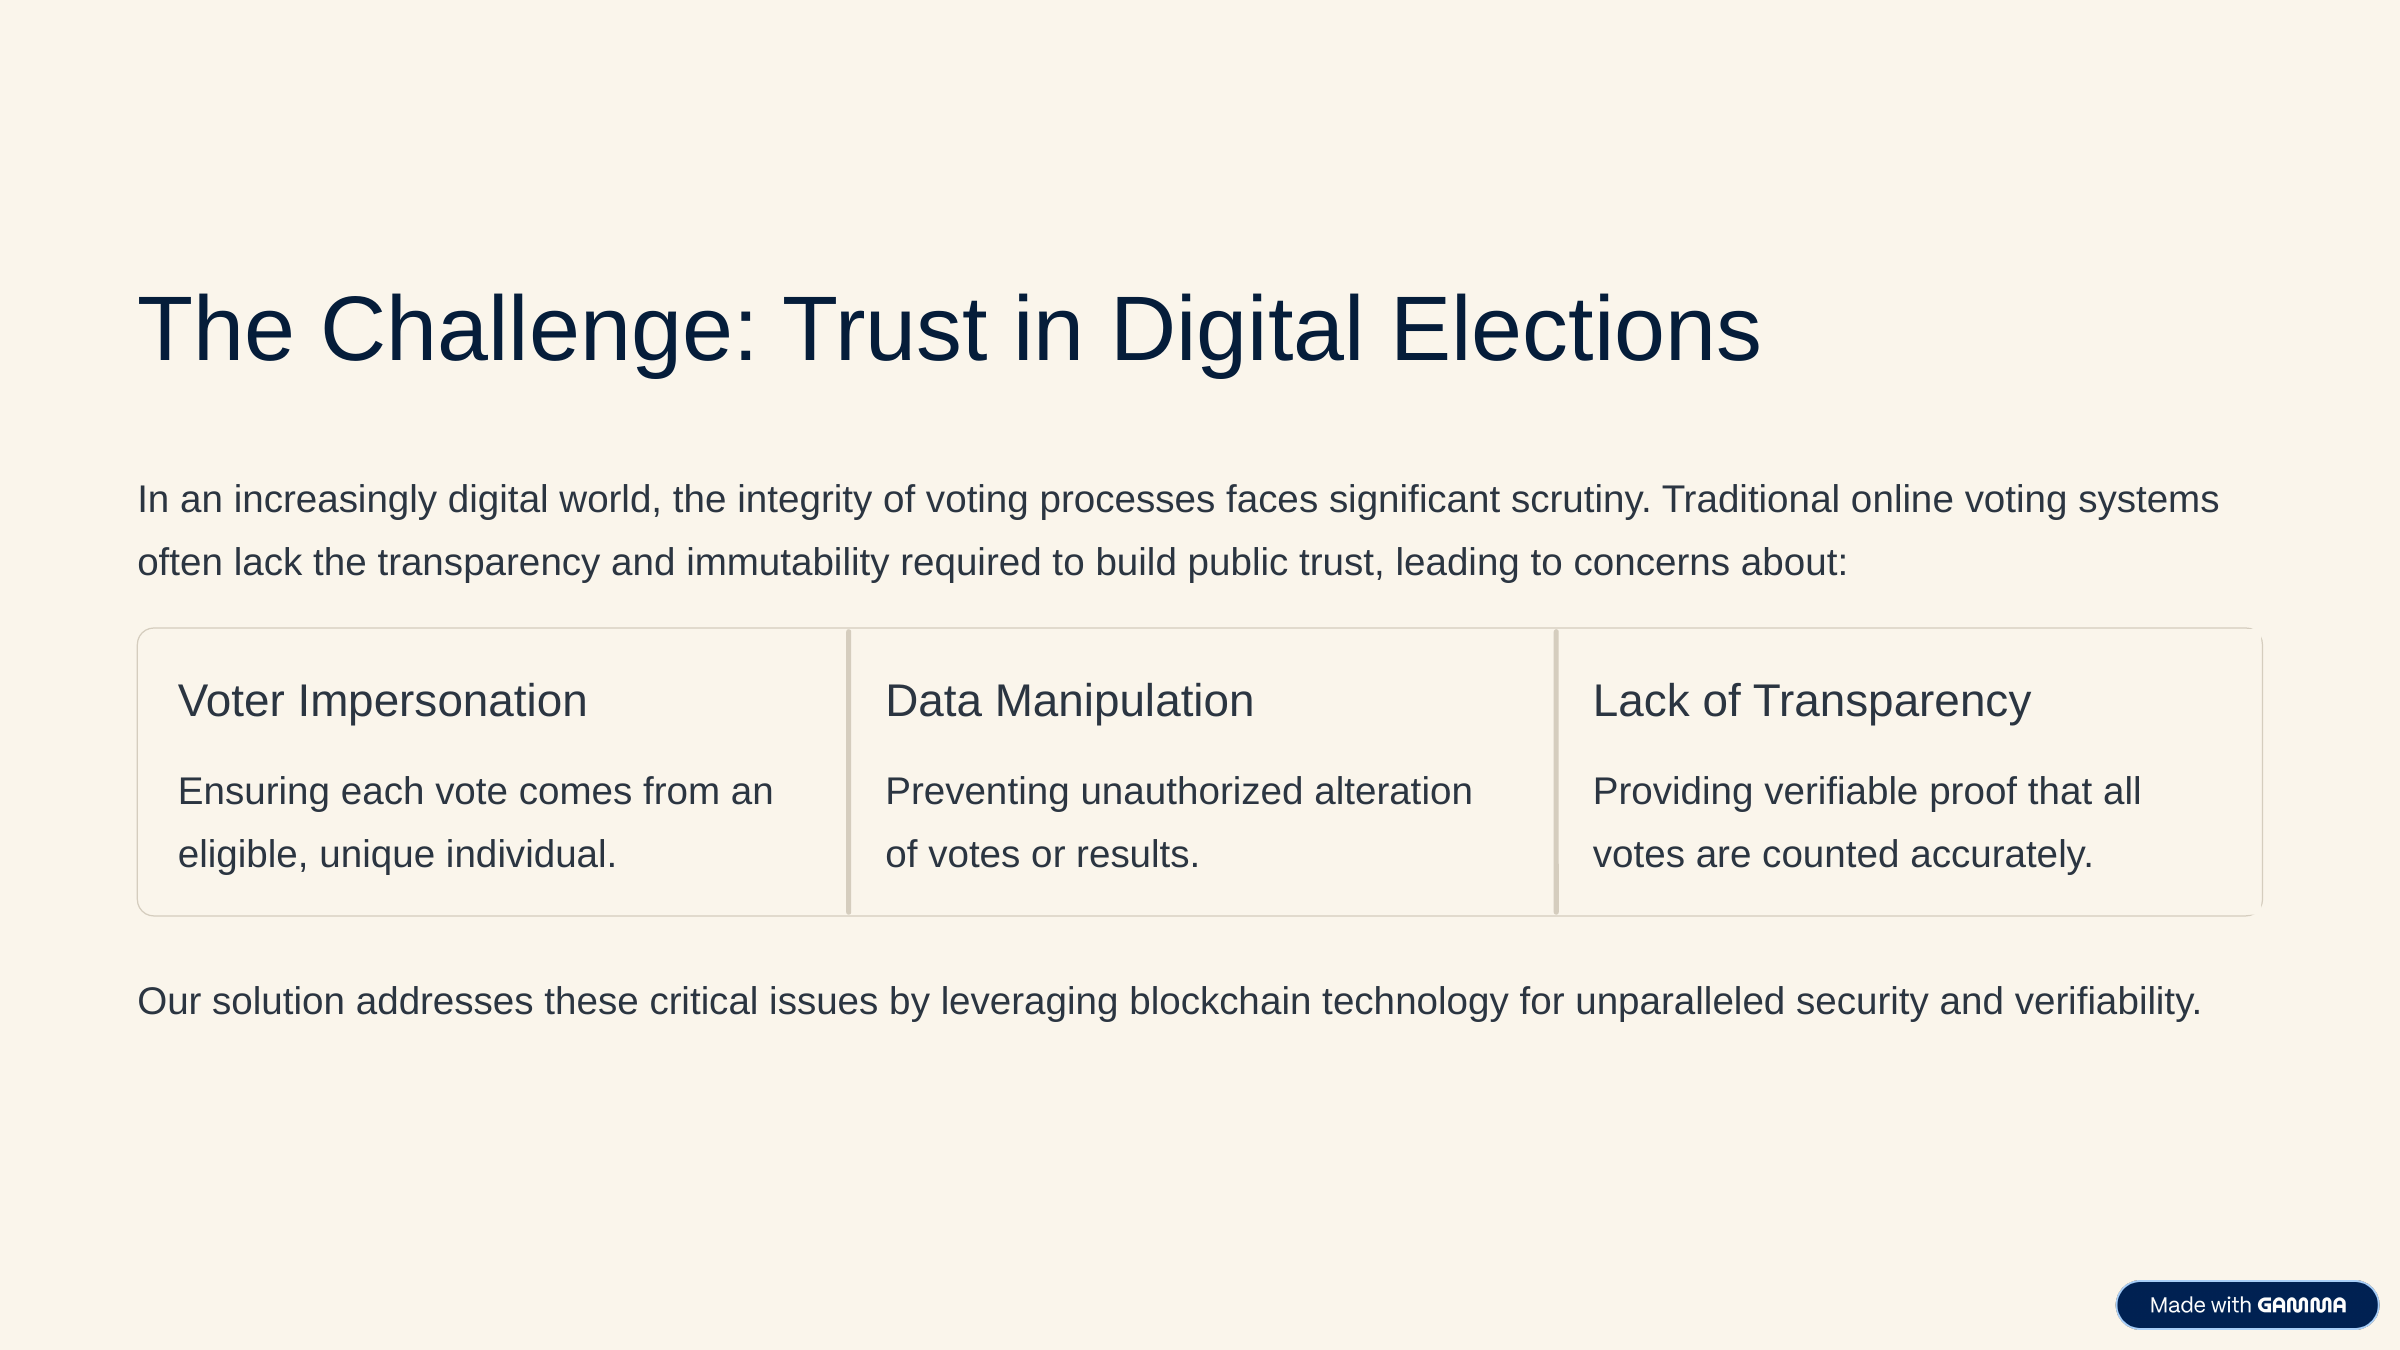

The Challenge: Trust in Digital Elections
In an increasingly digital world, the integrity of voting processes faces significant scrutiny. Traditional online voting systems often lack the transparency and immutability required to build public trust, leading to concerns about:

Voter Impersonation
Data Manipulation
Lack of Transparency
Ensuring each vote comes from an eligible, unique individual.
Preventing unauthorized alteration of votes or results.
Providing verifiable proof that all votes are counted accurately.
Our solution addresses these critical issues by leveraging blockchain technology for unparalleled security and verifiability.